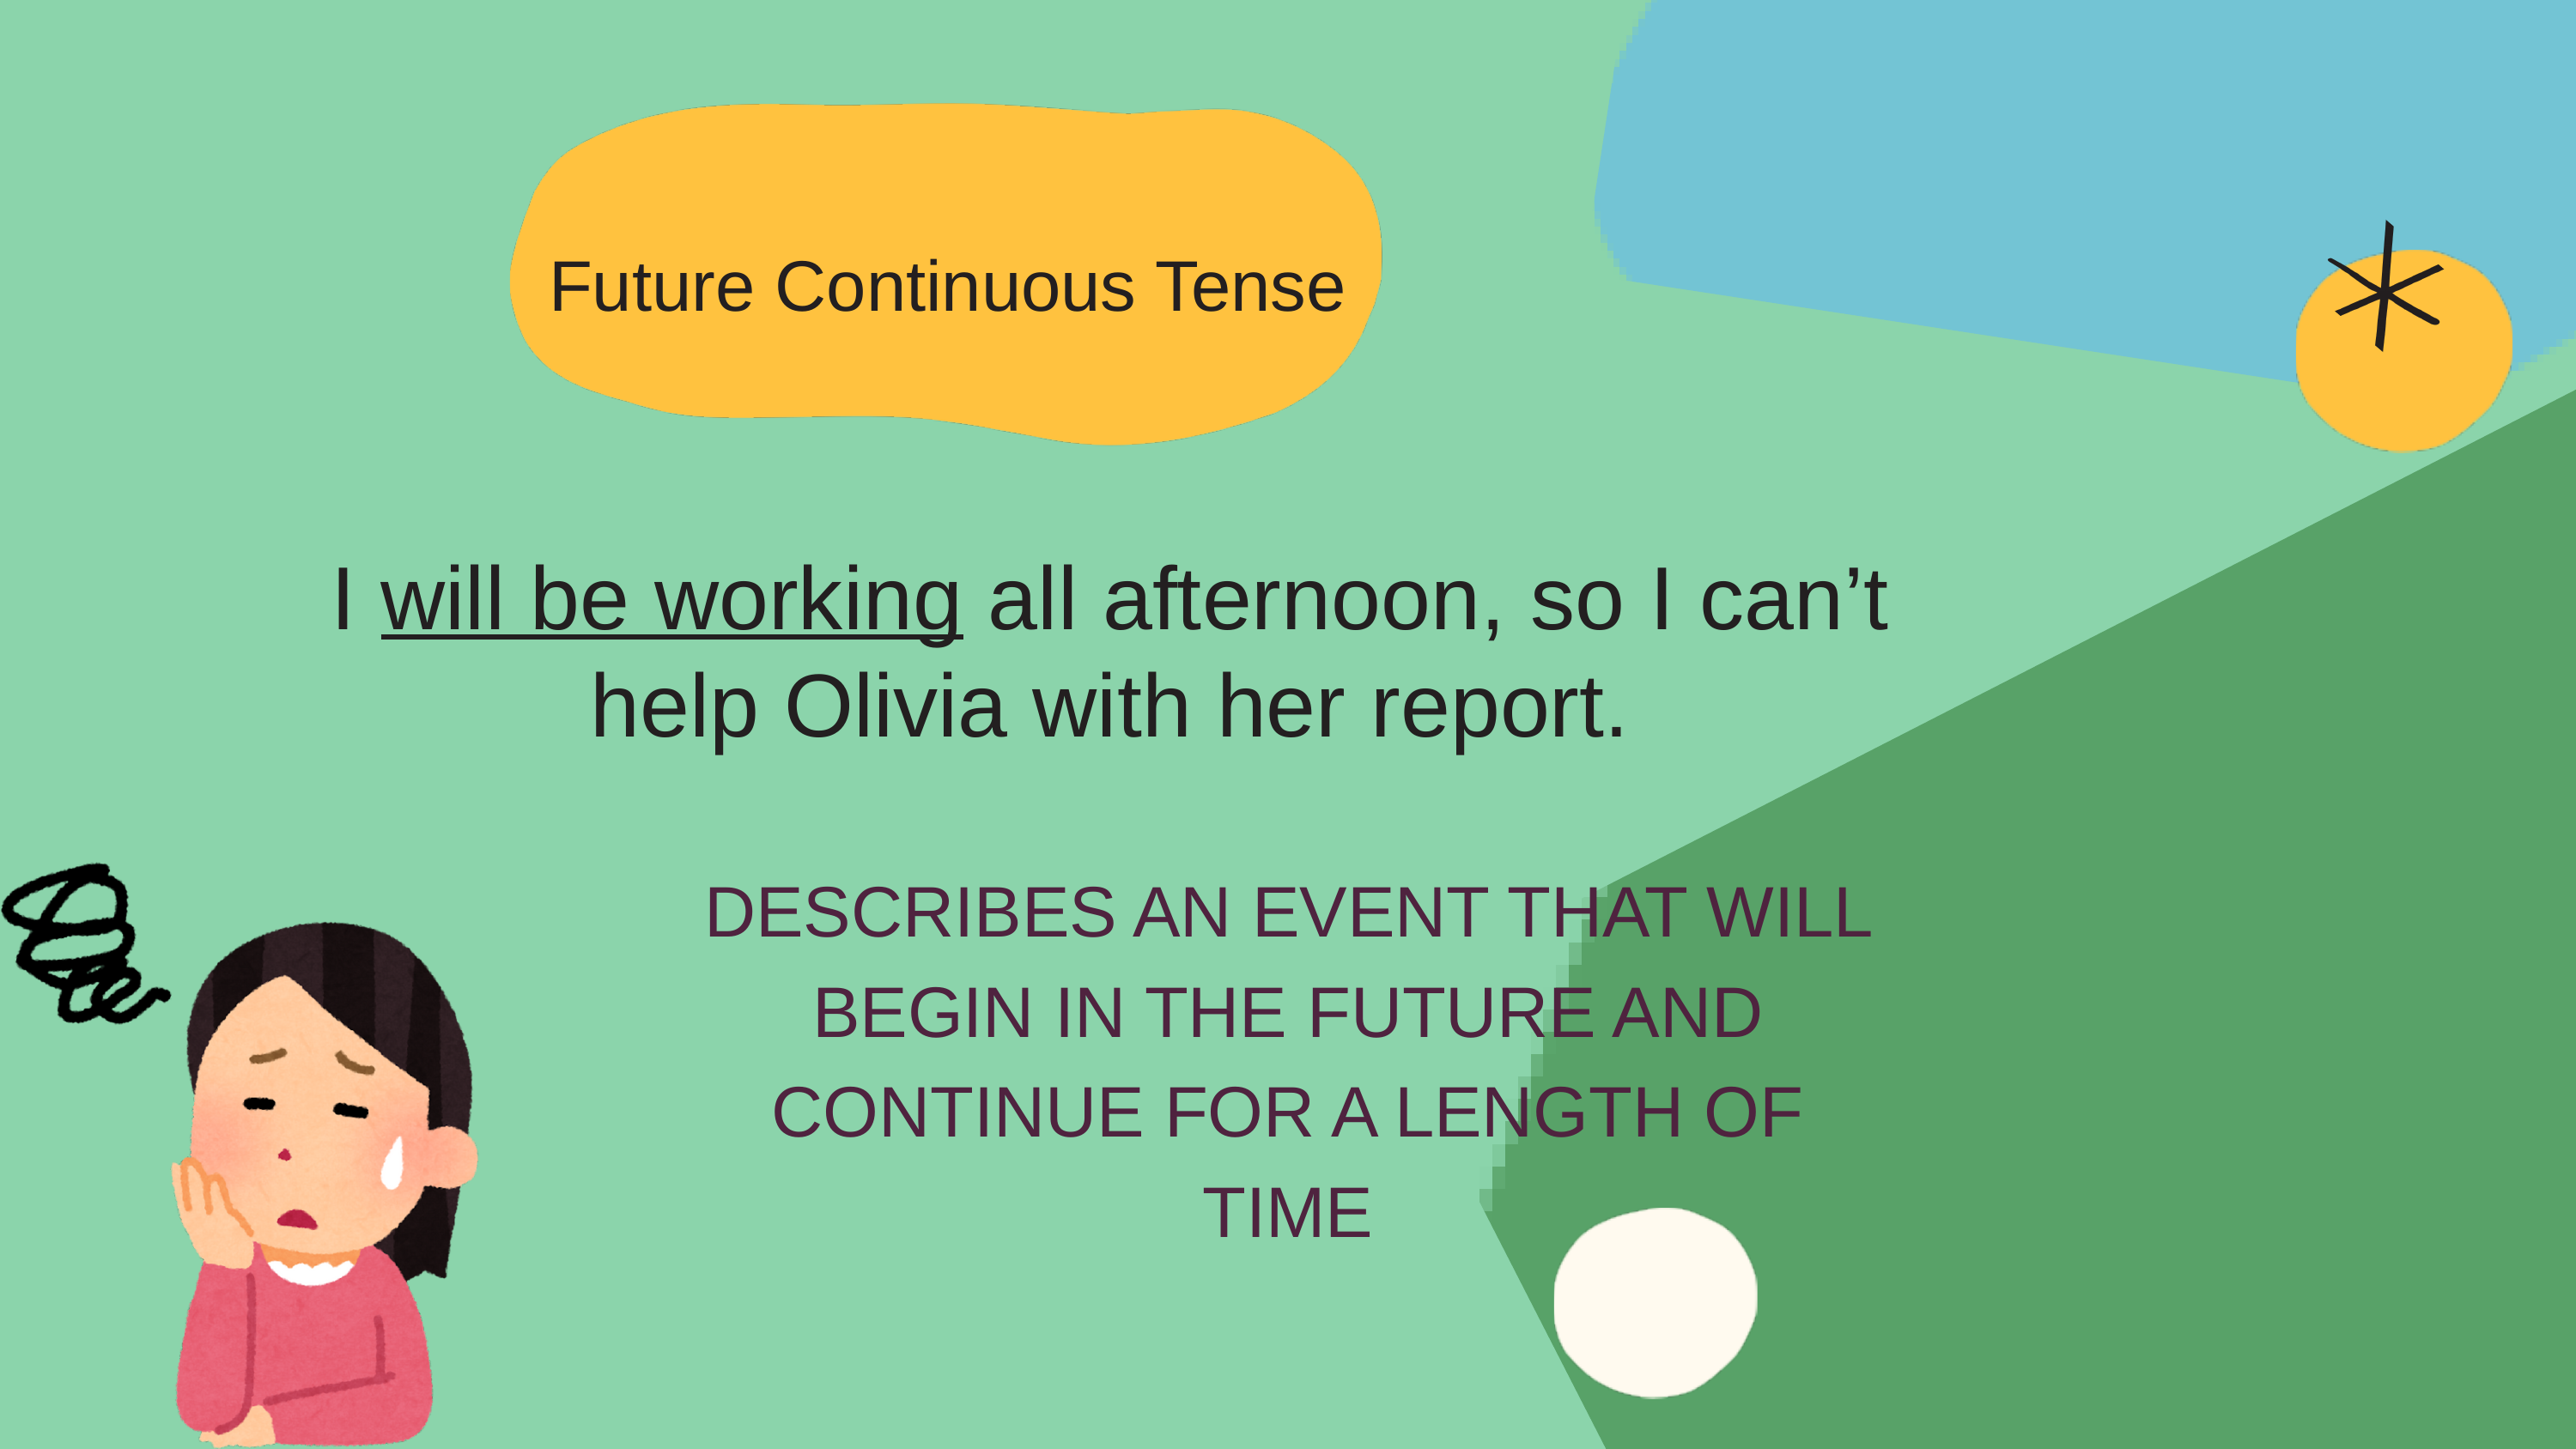

Future Continuous Tense

I will be working all afternoon, so I can’t help Olivia with her report.

DESCRIBES AN EVENT THAT WILL BEGIN IN THE FUTURE AND CONTINUE FOR A LENGTH OF TIME